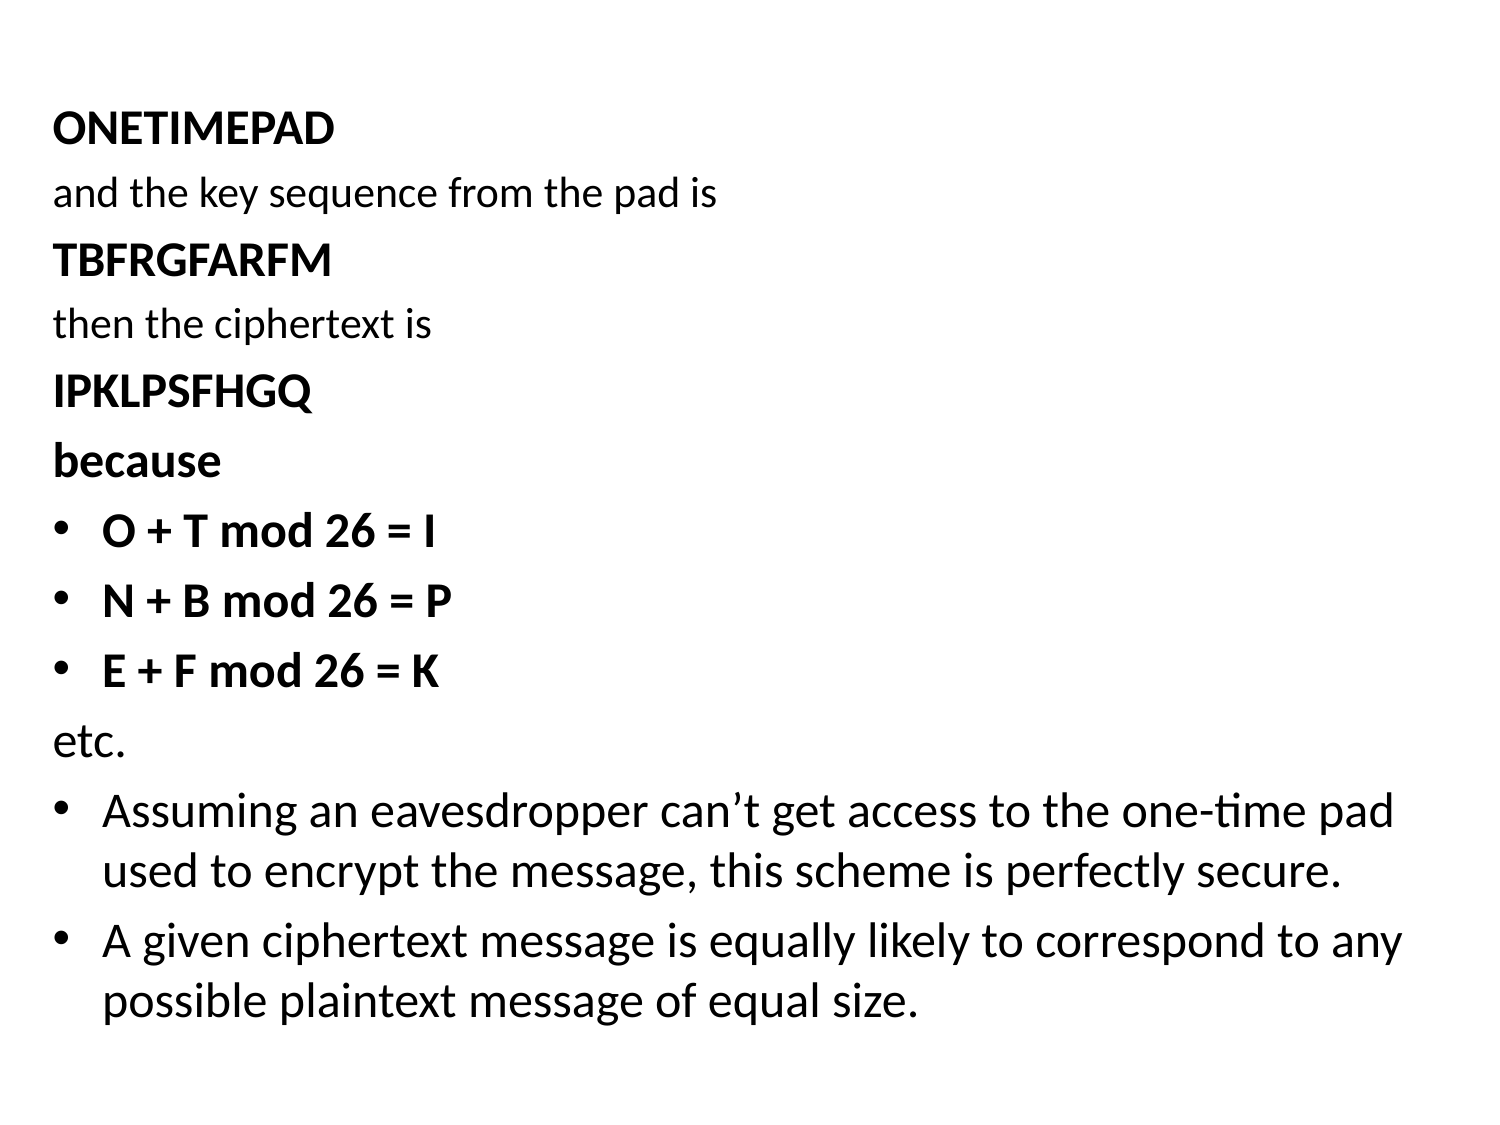

#
ONETIMEPAD
and the key sequence from the pad is
TBFRGFARFM
then the ciphertext is
IPKLPSFHGQ
because
O + T mod 26 = I
N + B mod 26 = P
E + F mod 26 = K
etc.
Assuming an eavesdropper can’t get access to the one-time pad used to encrypt the message, this scheme is perfectly secure.
A given ciphertext message is equally likely to correspond to any possible plaintext message of equal size.